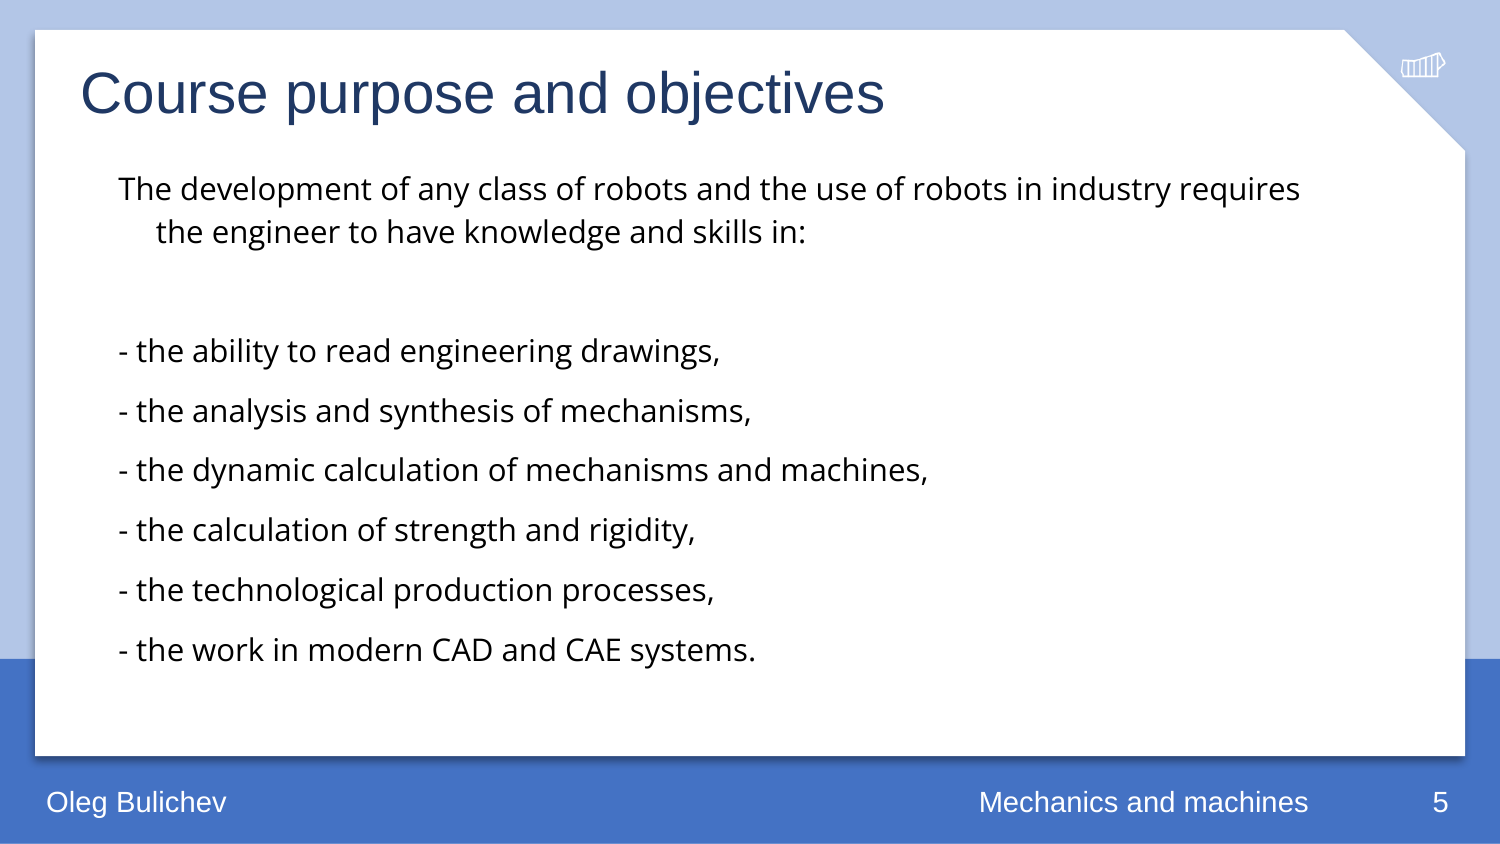

# Course purpose and objectives
The development of any class of robots and the use of robots in industry requires the engineer to have knowledge and skills in:

- the ability to read engineering drawings,
- the analysis and synthesis of mechanisms,
- the dynamic calculation of mechanisms and machines,
- the calculation of strength and rigidity,
- the technological production processes,
- the work in modern CAD and CAE systems.